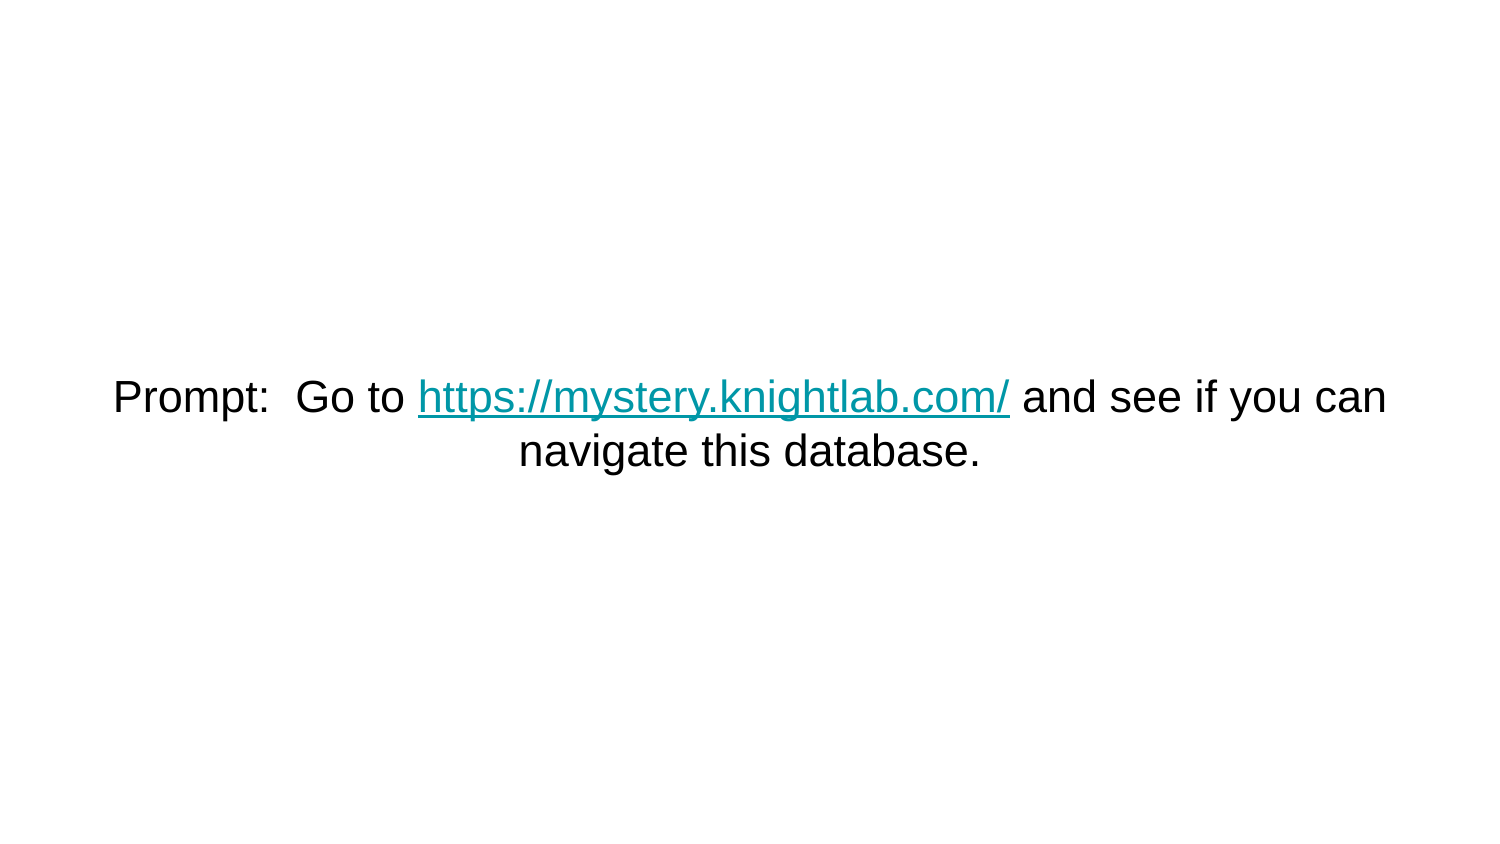

# Prompt:  Go to https://mystery.knightlab.com/ and see if you can navigate this database.